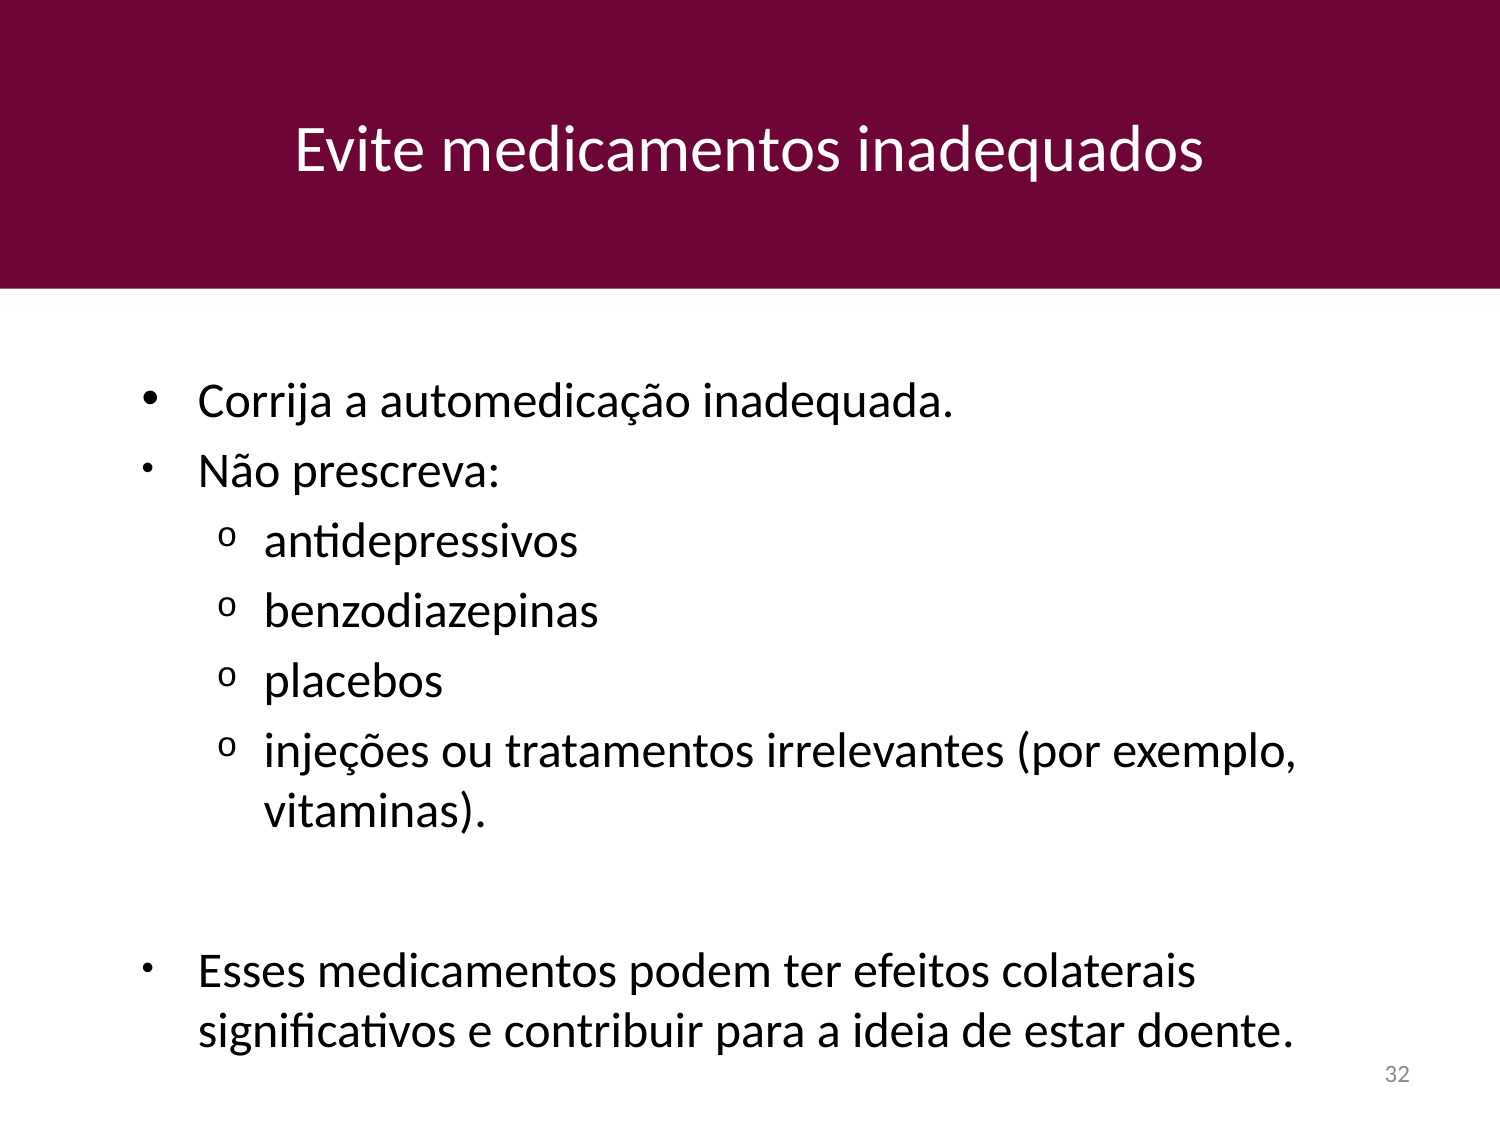

# Evite medicamentos inadequados
Corrija a automedicação inadequada.
Não prescreva:
antidepressivos
benzodiazepinas
placebos
injeções ou tratamentos irrelevantes (por exemplo, vitaminas).

Esses medicamentos podem ter efeitos colaterais significativos e contribuir para a ideia de estar doente.

32